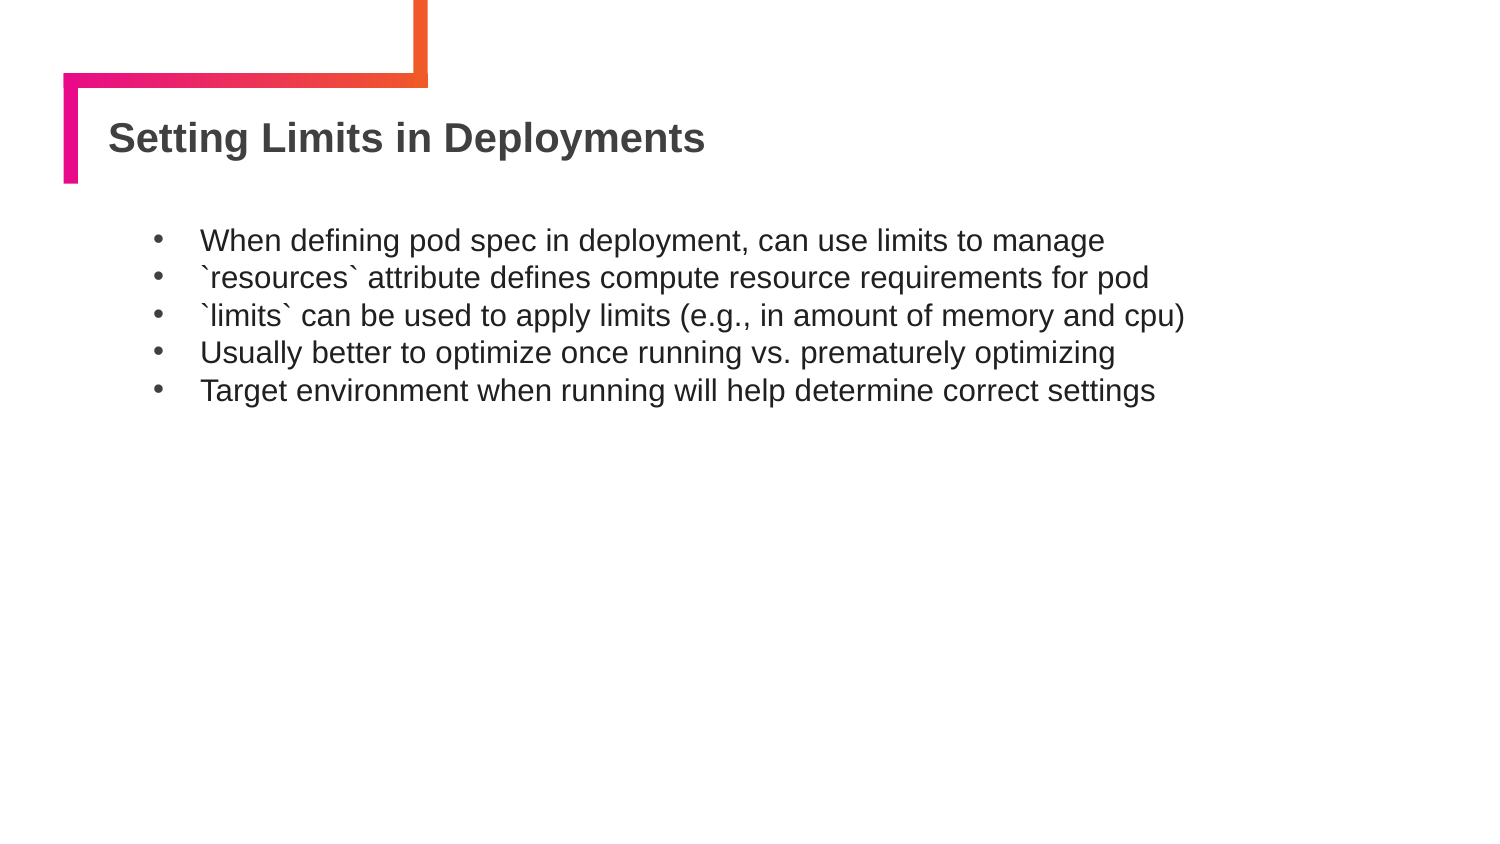

# Setting Limits in Deployments
When defining pod spec in deployment, can use limits to manage
`resources` attribute defines compute resource requirements for pod
`limits` can be used to apply limits (e.g., in amount of memory and cpu)
Usually better to optimize once running vs. prematurely optimizing
Target environment when running will help determine correct settings
143